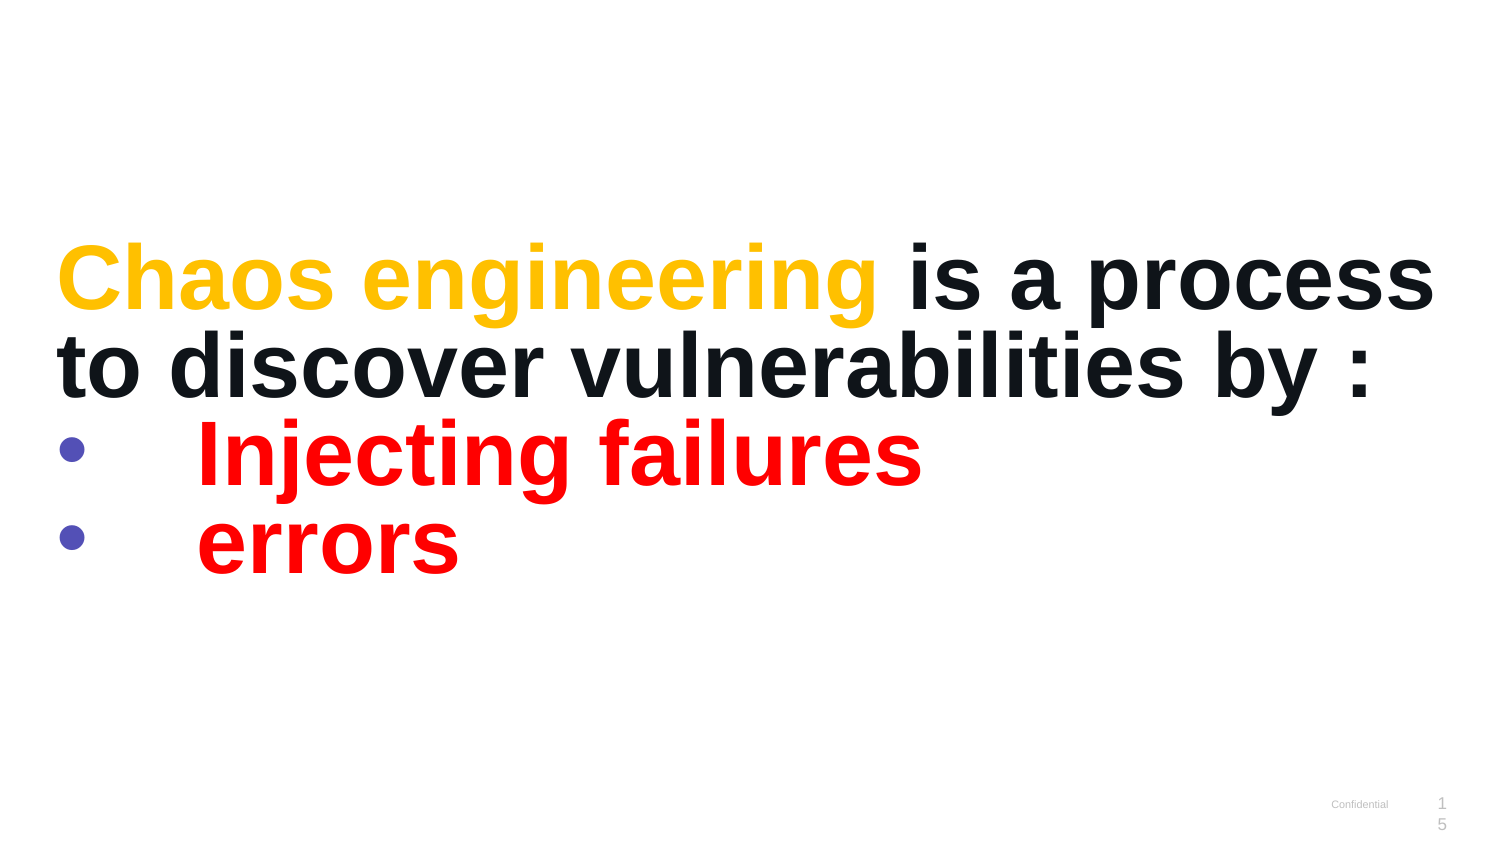

Chaos engineering is a process to discover vulnerabilities by :
Injecting failures
errors